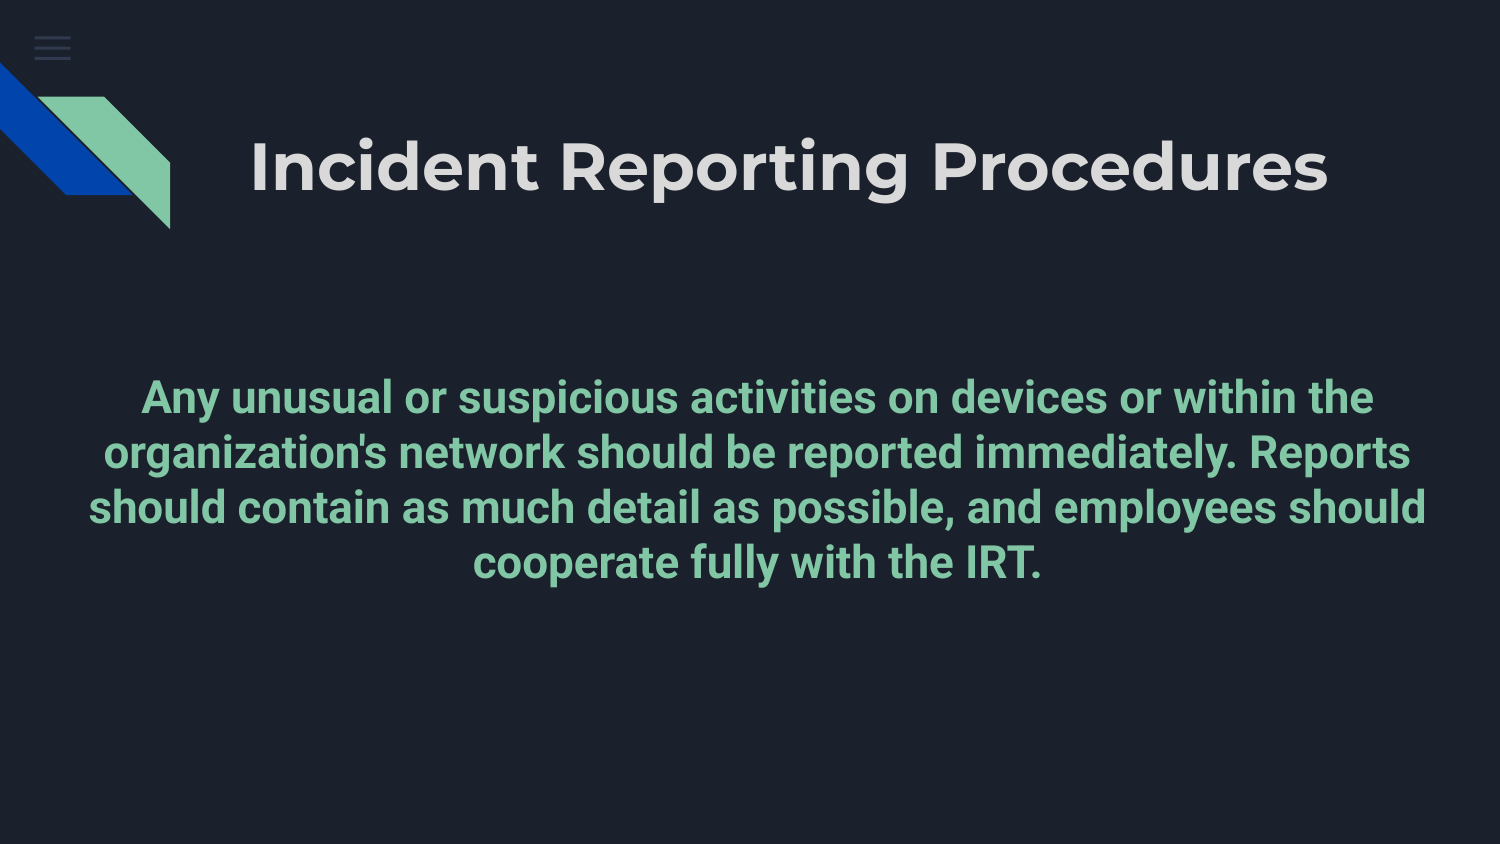

# Incident Reporting Procedures
Any unusual or suspicious activities on devices or within the organization's network should be reported immediately. Reports should contain as much detail as possible, and employees should cooperate fully with the IRT.